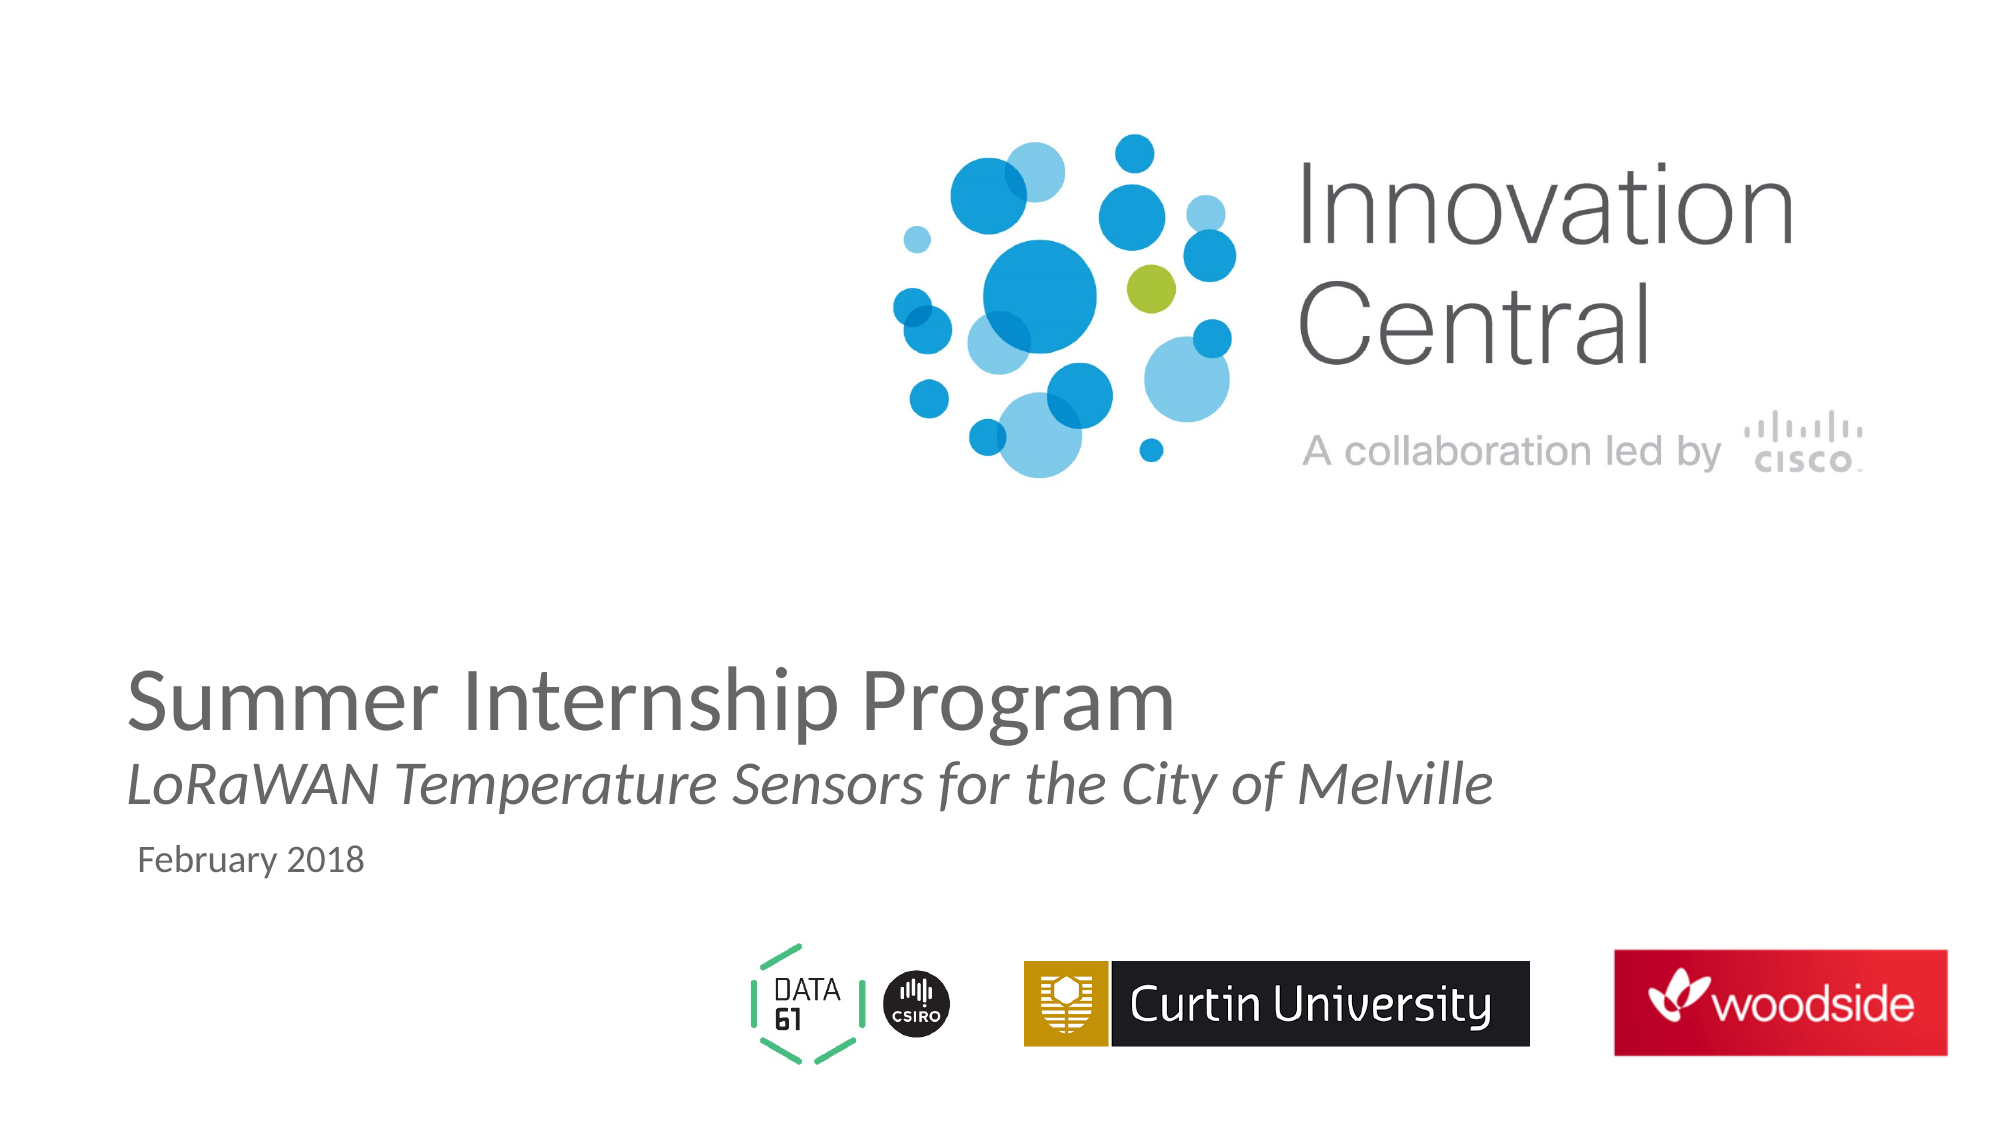

# Summer Internship Program LoRaWAN Temperature Sensors for the City of Melville

February 2018